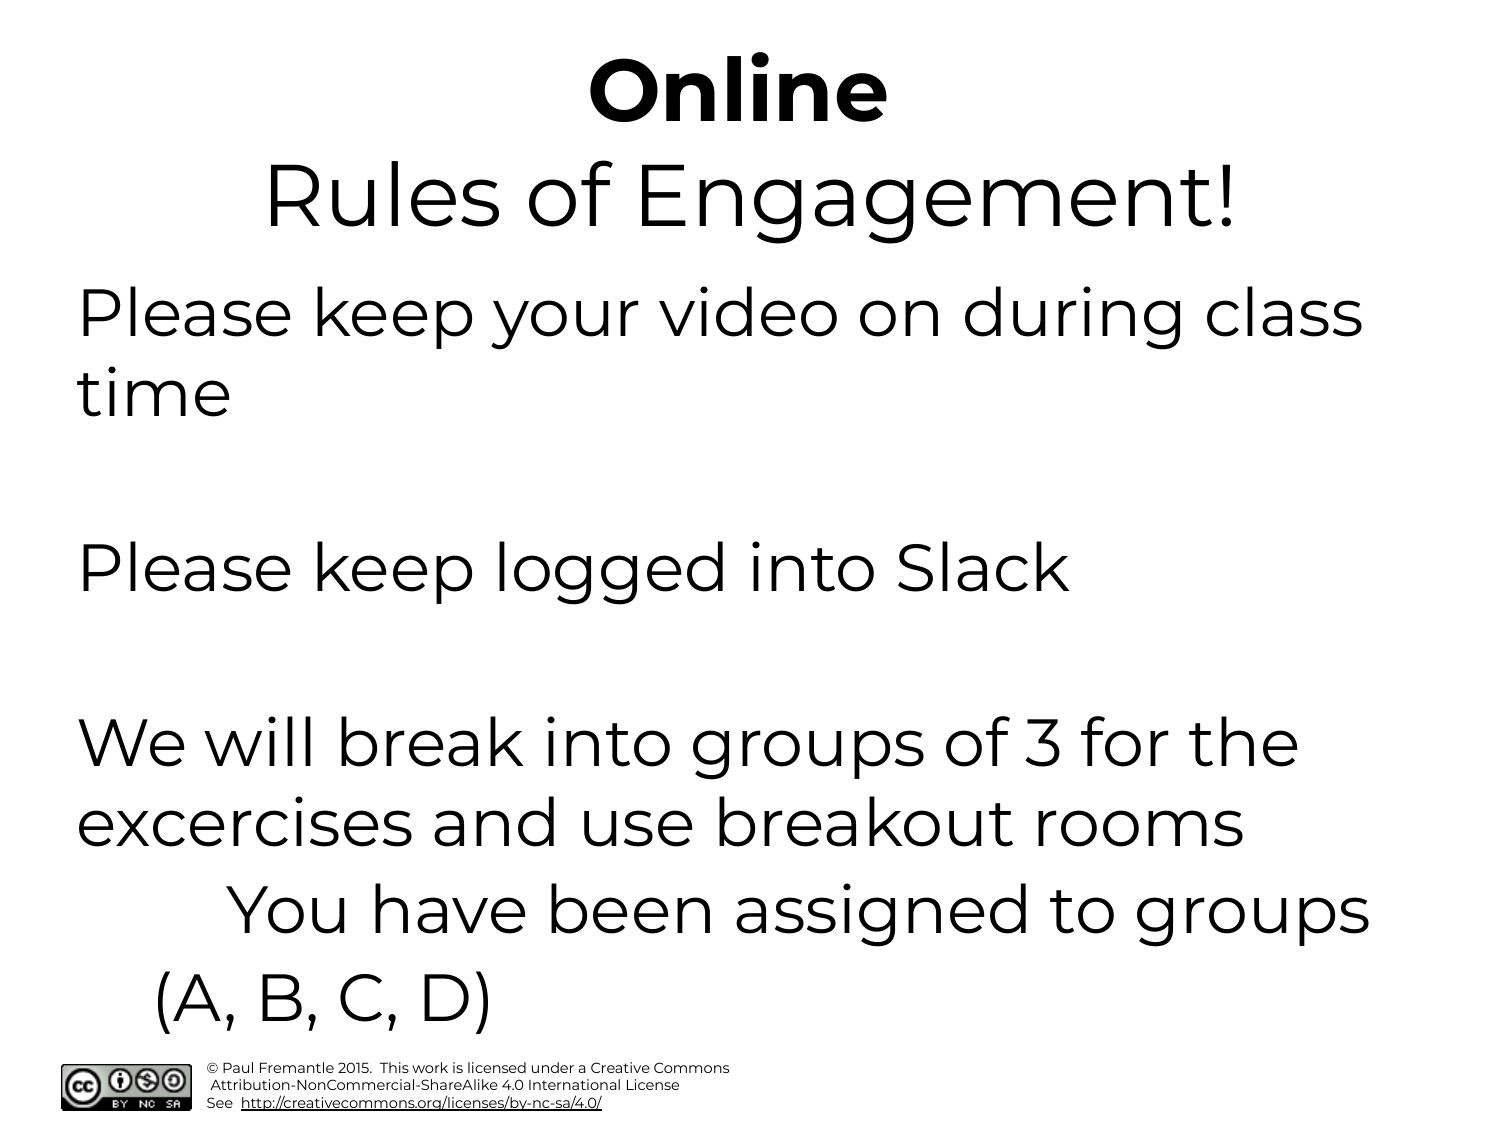

# Online
Rules of Engagement!
Please keep your video on during class time

Please keep logged into Slack

We will break into groups of 3 for the excercises and use breakout rooms
	You have been assigned to groups
(A, B, C, D)